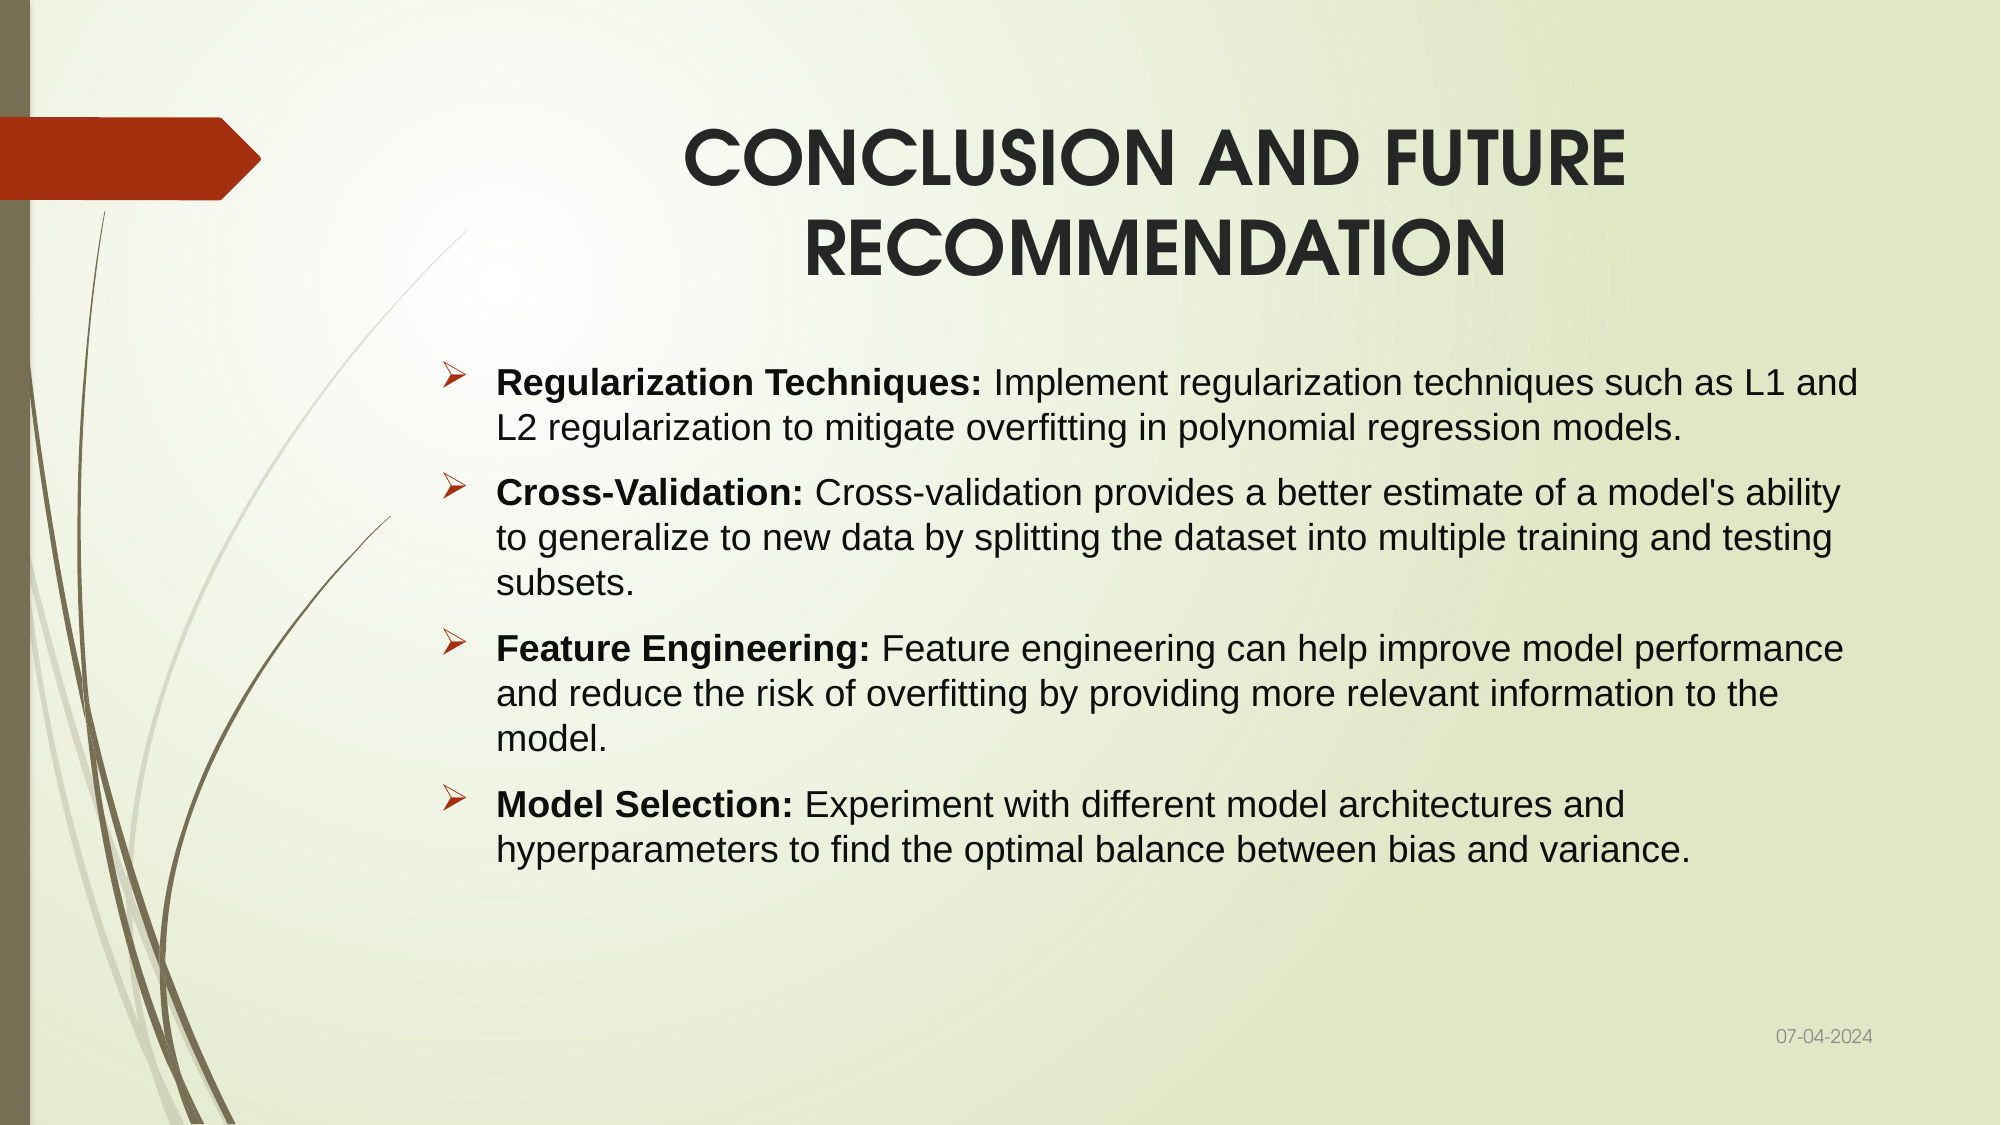

# CONCLUSION AND FUTURE RECOMMENDATION
Regularization Techniques: Implement regularization techniques such as L1 and L2 regularization to mitigate overfitting in polynomial regression models.
Cross-Validation: Cross-validation provides a better estimate of a model's ability to generalize to new data by splitting the dataset into multiple training and testing subsets.
Feature Engineering: Feature engineering can help improve model performance and reduce the risk of overfitting by providing more relevant information to the model.
Model Selection: Experiment with different model architectures and hyperparameters to find the optimal balance between bias and variance.

07-04-2024